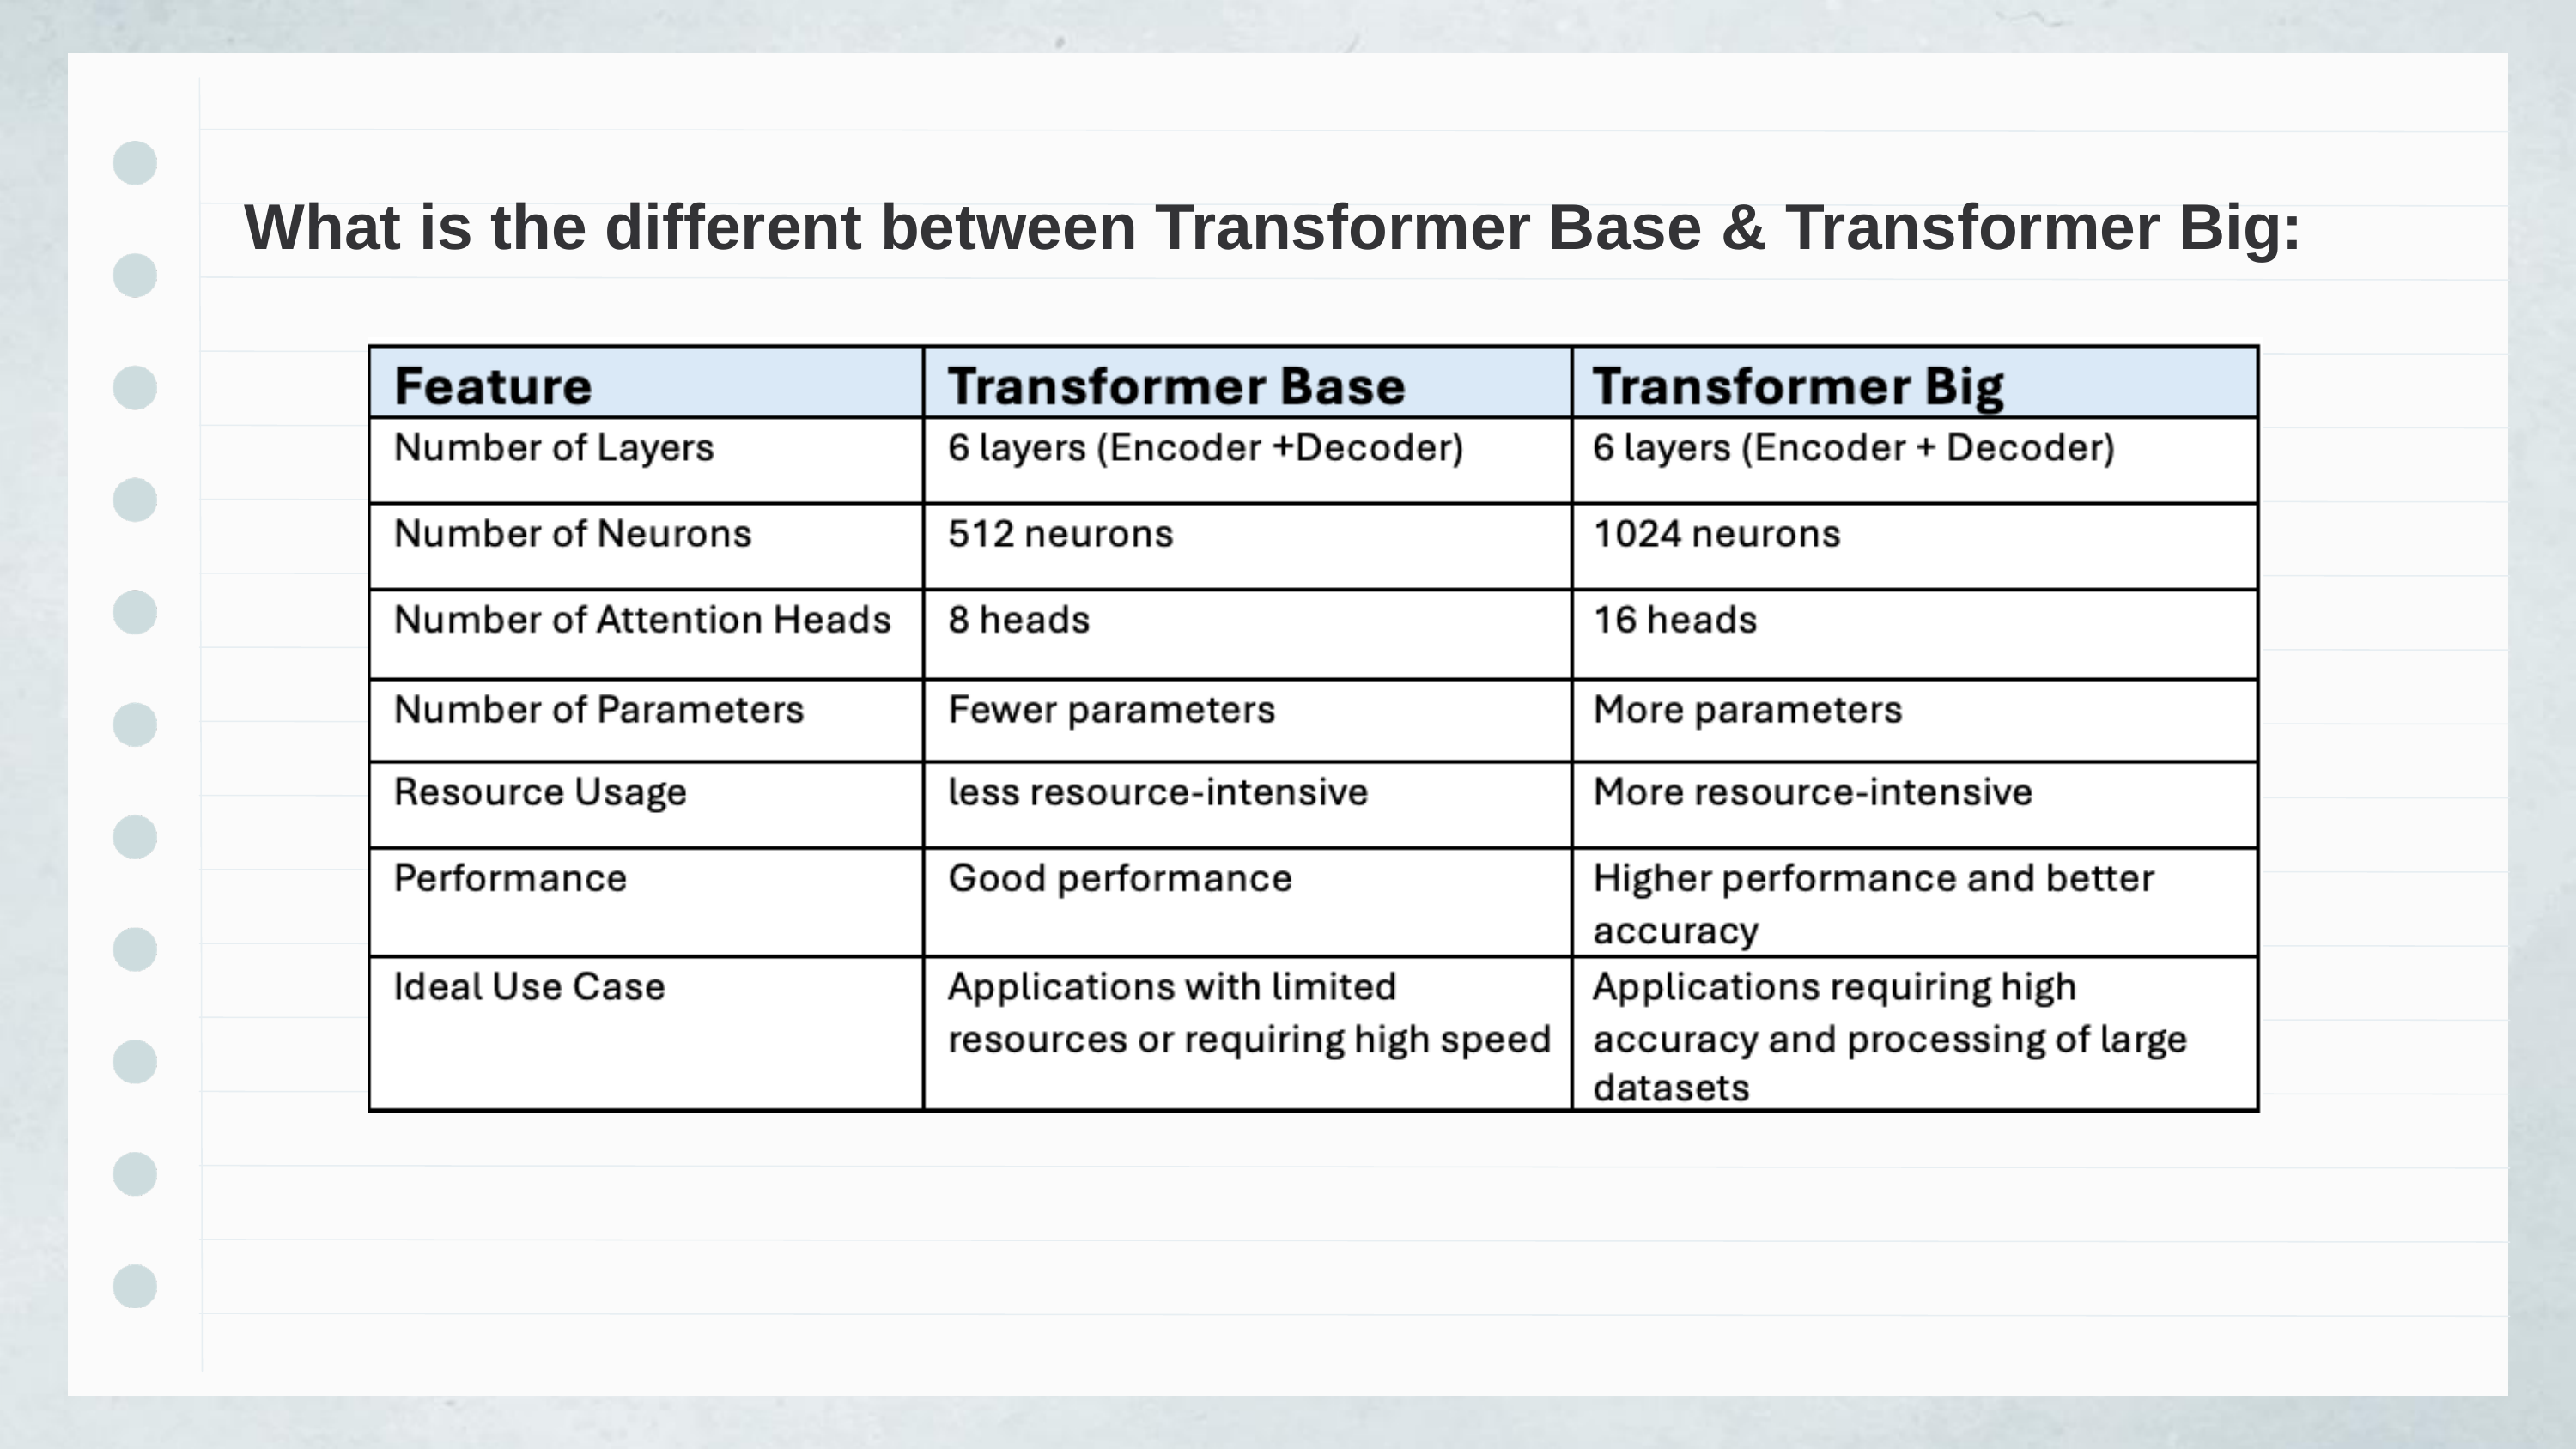

What is the different between Transformer Base & Transformer Big: